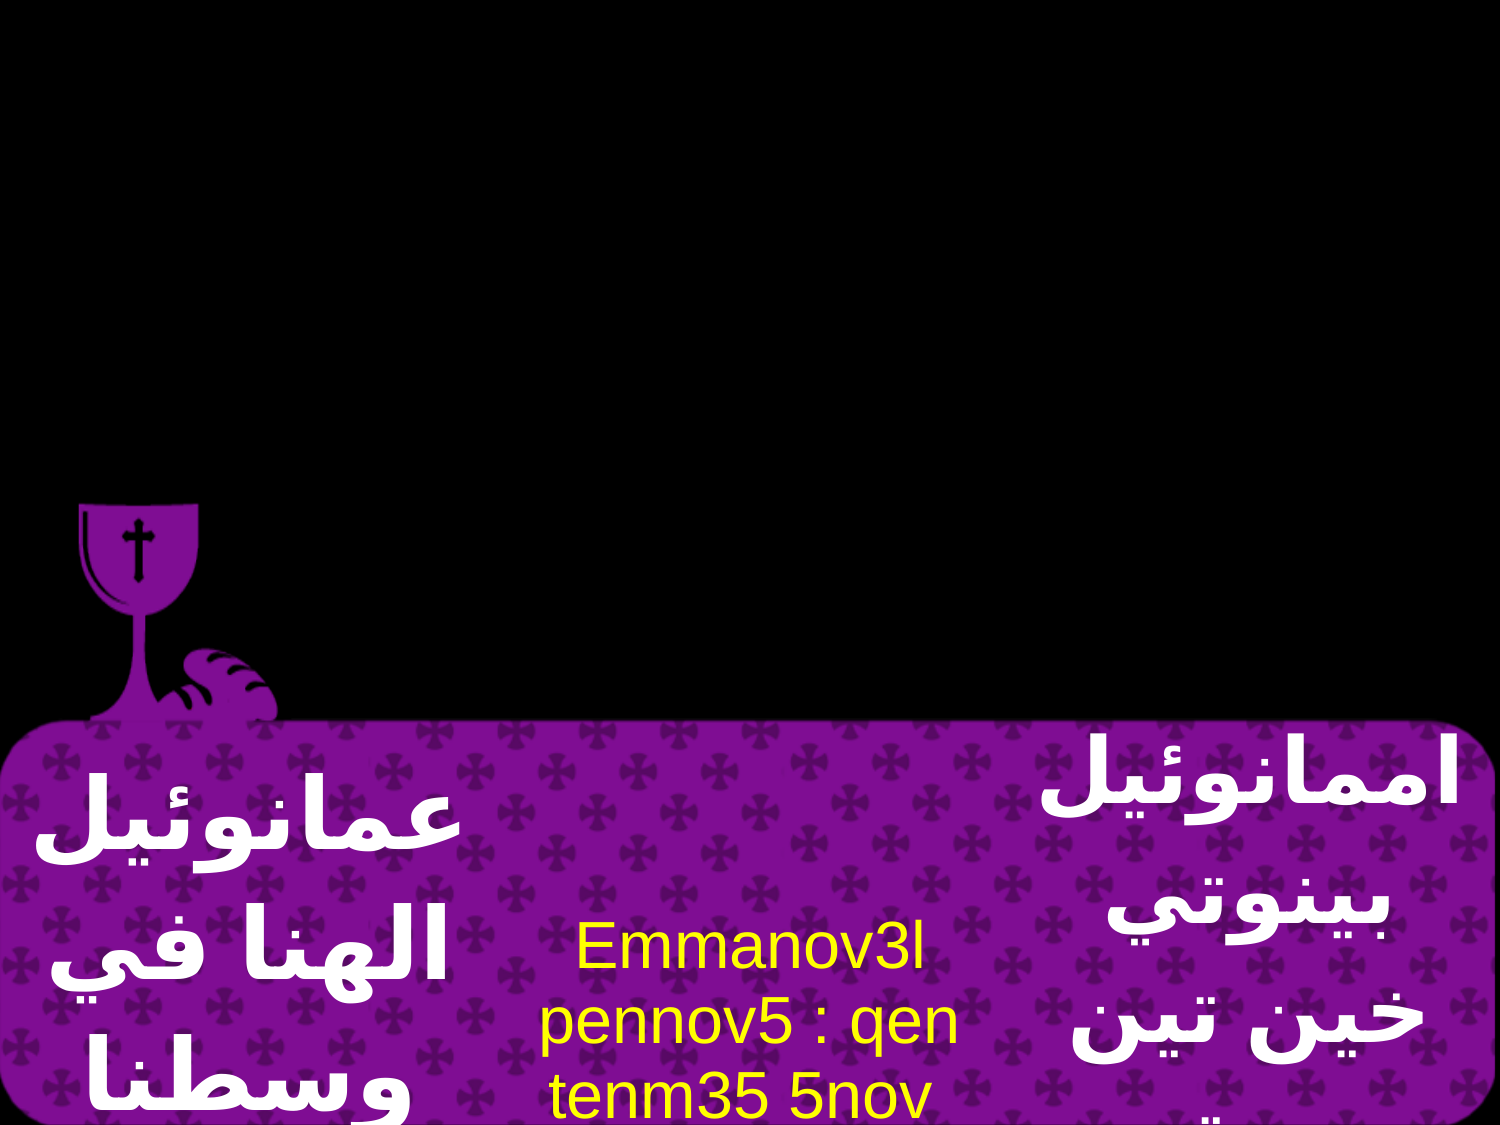

| عمانوئيل الهنا في وسطنا الان | Emmanov3l pennov5 : qen tenm35 5nov | اممانوئيل بينوتي خين تين مي تي تينو |
| --- | --- | --- |